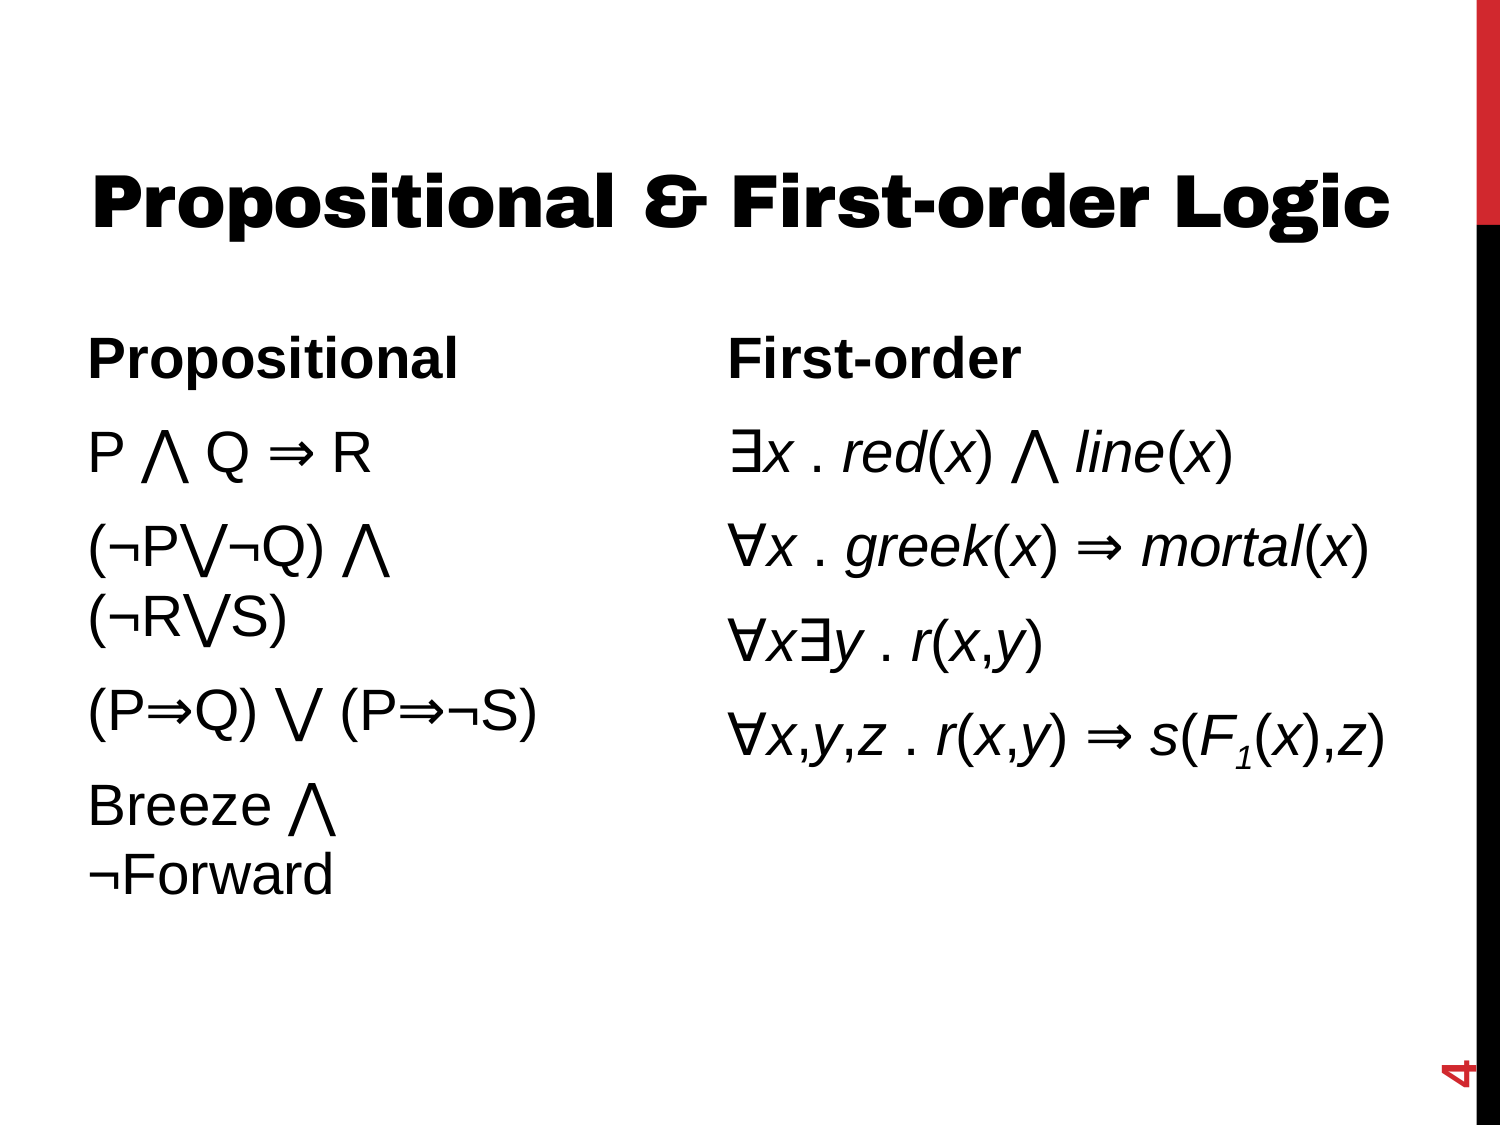

# Propositional & First-order Logic
Propositional
P ⋀ Q ⇒ R
(¬P⋁¬Q) ⋀ (¬R⋁S)
(P⇒Q) ⋁ (P⇒¬S)
Breeze ⋀ ¬Forward
First-order
∃x . red(x) ⋀ line(x)
∀x . greek(x) ⇒ mortal(x)
∀x∃y . r(x,y)
∀x,y,z . r(x,y) ⇒ s(F1(x),z)

4